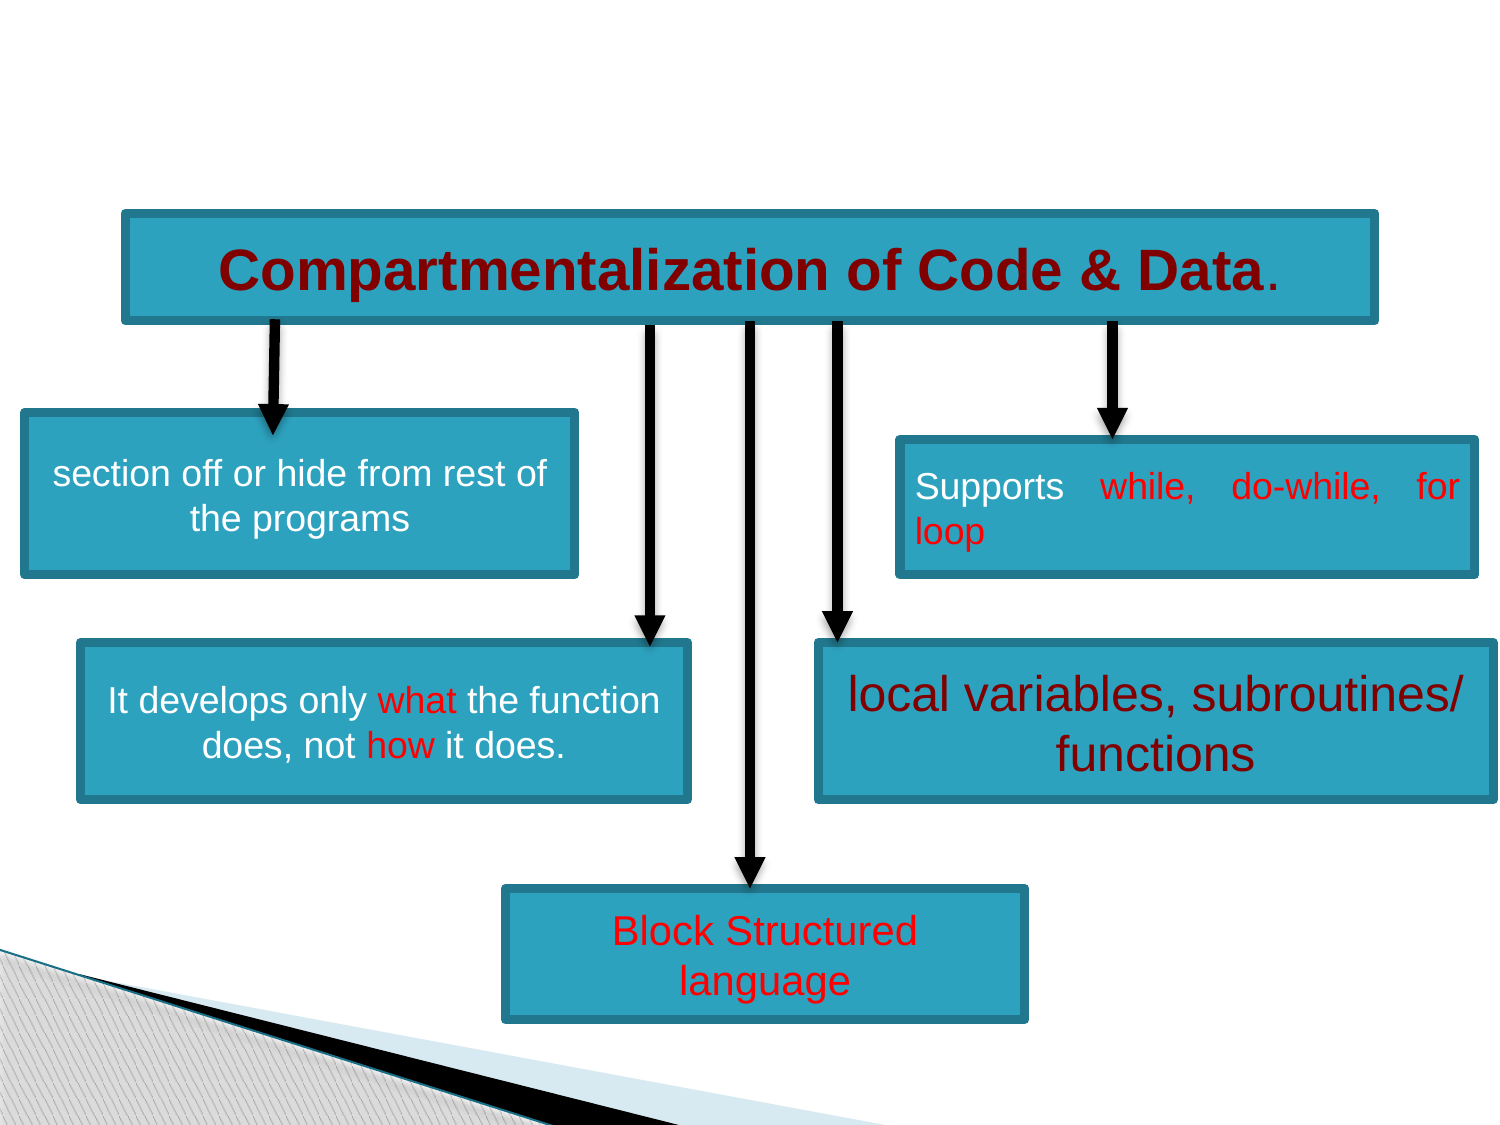

Compartmentalization of Code & Data.
section off or hide from rest of the programs
Supports while, do-while, for loop
It develops only what the function does, not how it does.
local variables, subroutines/ functions
Block Structured language